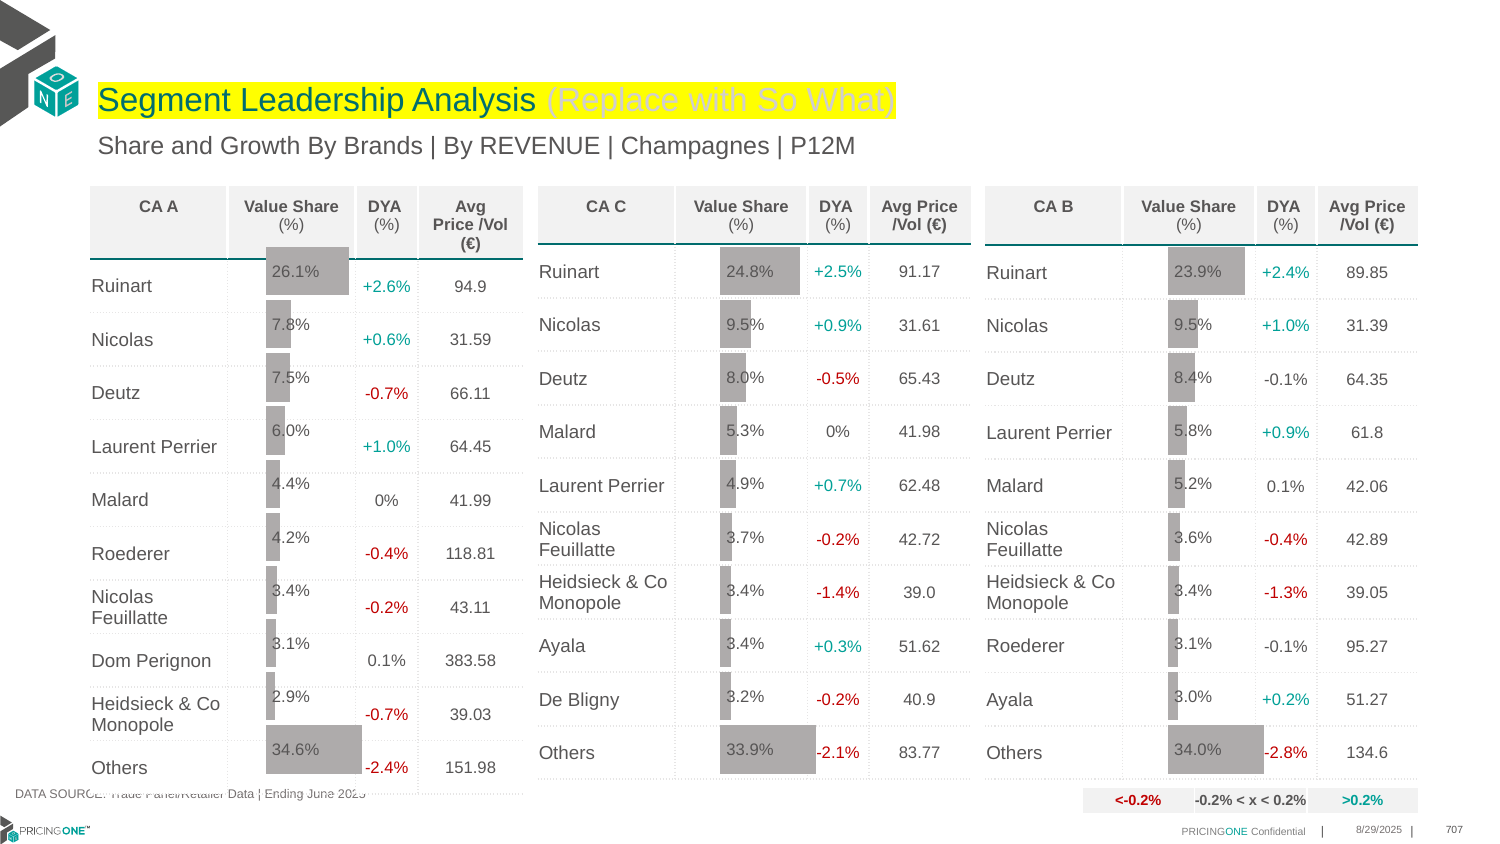

# Segment Leadership Analysis (Replace with So What)
Share and Growth By Brands | By REVENUE | Champagnes | P12M
| CA C | Value Share (%) | DYA (%) | Avg Price /Vol (€) |
| --- | --- | --- | --- |
| Ruinart |  | +2.5% | 91.17 |
| Nicolas |  | +0.9% | 31.61 |
| Deutz |  | -0.5% | 65.43 |
| Malard |  | 0% | 41.98 |
| Laurent Perrier |  | +0.7% | 62.48 |
| Nicolas Feuillatte |  | -0.2% | 42.72 |
| Heidsieck & Co Monopole |  | -1.4% | 39.0 |
| Ayala |  | +0.3% | 51.62 |
| De Bligny |  | -0.2% | 40.9 |
| Others |  | -2.1% | 83.77 |
| CA A | Value Share (%) | DYA (%) | Avg Price /Vol (€) |
| --- | --- | --- | --- |
| Ruinart |  | +2.6% | 94.9 |
| Nicolas |  | +0.6% | 31.59 |
| Deutz |  | -0.7% | 66.11 |
| Laurent Perrier |  | +1.0% | 64.45 |
| Malard |  | 0% | 41.99 |
| Roederer |  | -0.4% | 118.81 |
| Nicolas Feuillatte |  | -0.2% | 43.11 |
| Dom Perignon |  | 0.1% | 383.58 |
| Heidsieck & Co Monopole |  | -0.7% | 39.03 |
| Others |  | -2.4% | 151.98 |
| CA B | Value Share (%) | DYA (%) | Avg Price /Vol (€) |
| --- | --- | --- | --- |
| Ruinart |  | +2.4% | 89.85 |
| Nicolas |  | +1.0% | 31.39 |
| Deutz |  | -0.1% | 64.35 |
| Laurent Perrier |  | +0.9% | 61.8 |
| Malard |  | 0.1% | 42.06 |
| Nicolas Feuillatte |  | -0.4% | 42.89 |
| Heidsieck & Co Monopole |  | -1.3% | 39.05 |
| Roederer |  | -0.1% | 95.27 |
| Ayala |  | +0.2% | 51.27 |
| Others |  | -2.8% | 134.6 |

### Chart

| Category | Champagnes | CA A |
|---|---|
| None | 0.26102781273697856 |

### Chart

| Category | Champagnes | CA C |
|---|---|
| None | 0.24825358350667073 |

### Chart

| Category | Champagnes | CA B |
|---|---|
| None | 0.2393117025343415 |
DATA SOURCE: Trade Panel/Retailer Data | Ending June 2025
| <-0.2% | -0.2% < x < 0.2% | >0.2% |
| --- | --- | --- |

8/29/2025
707